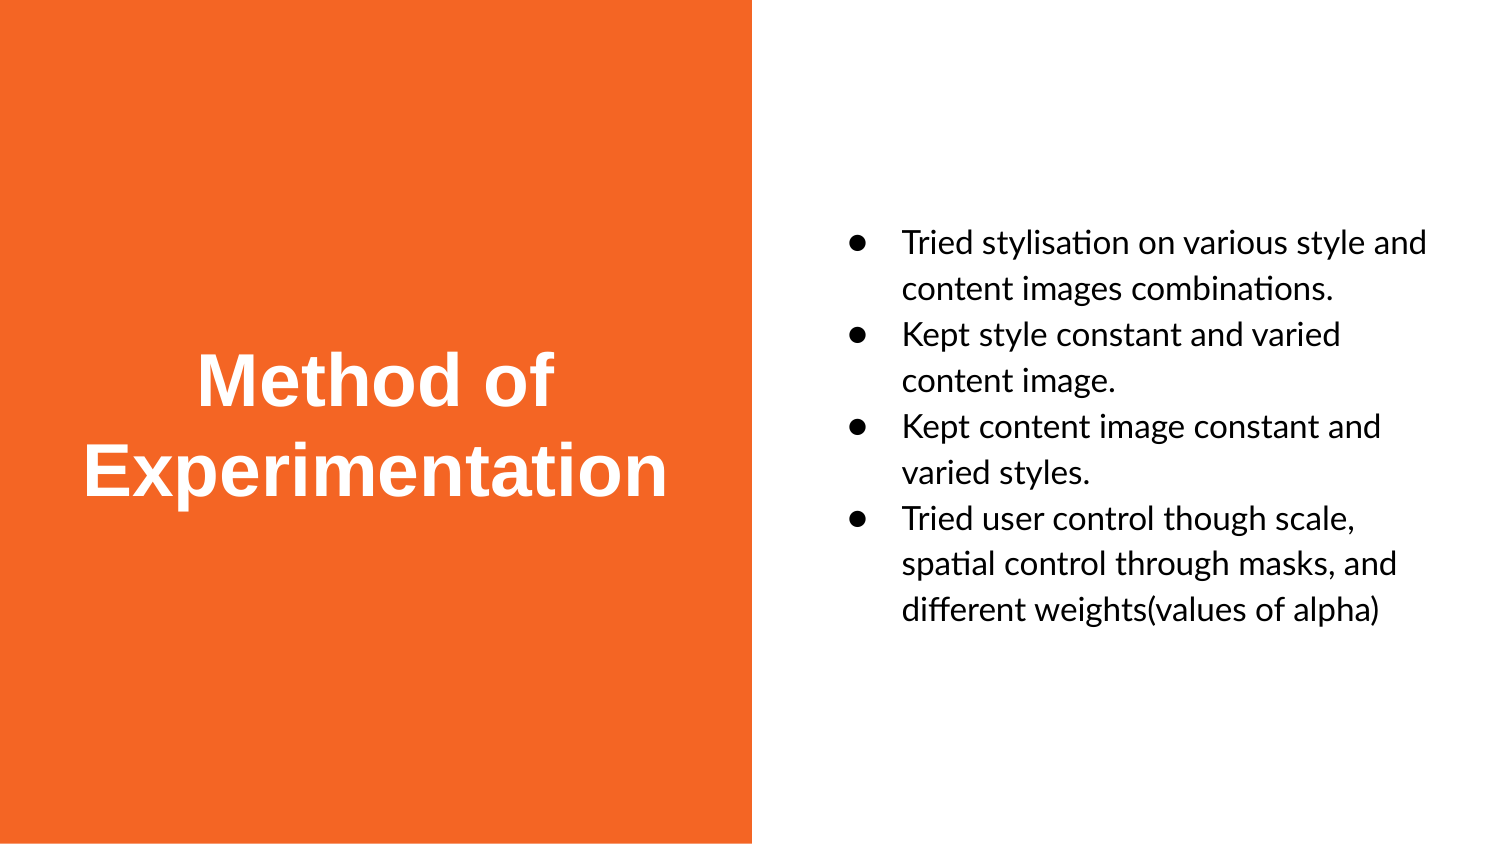

# Method of Experimentation
Tried stylisation on various style and content images combinations.
Kept style constant and varied content image.
Kept content image constant and varied styles.
Tried user control though scale, spatial control through masks, and different weights(values of alpha)